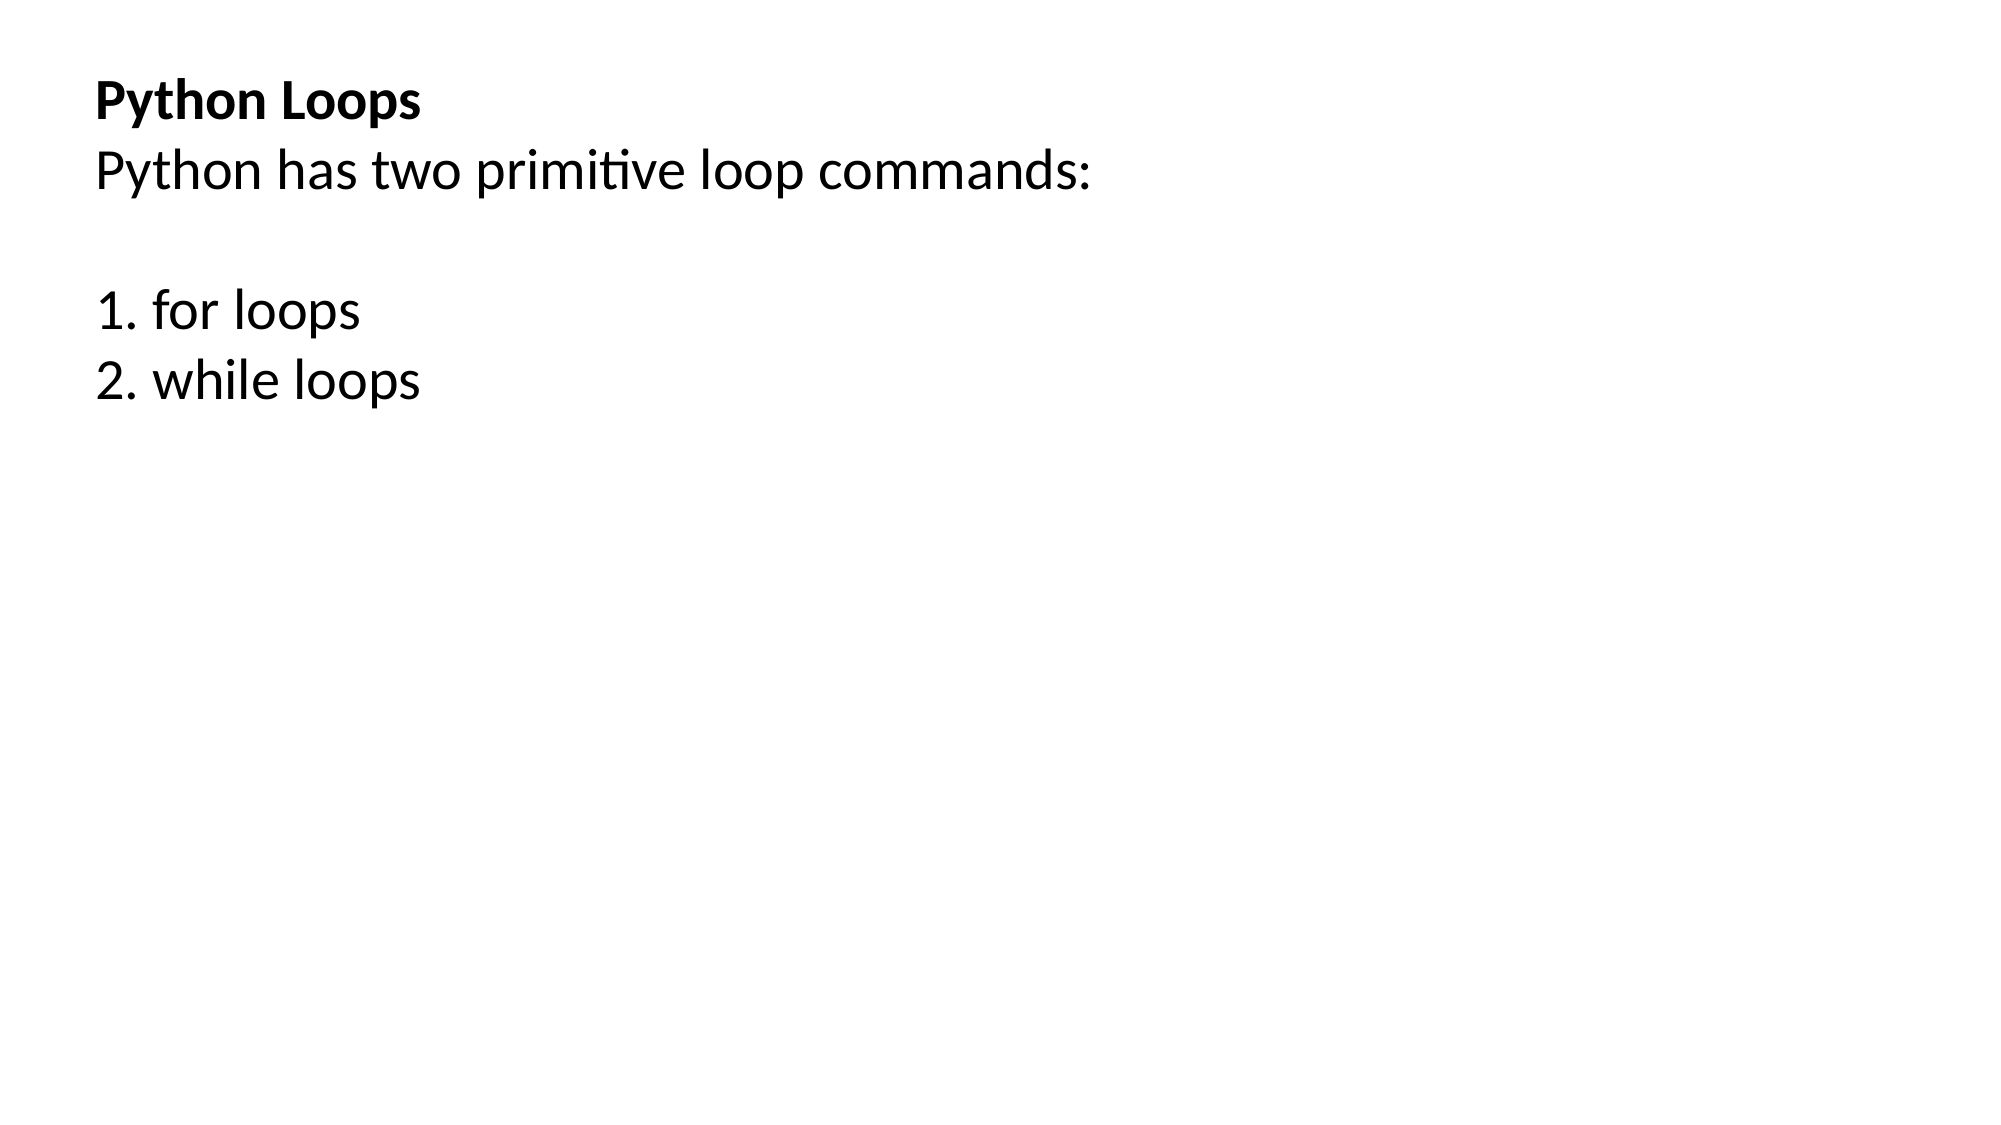

Python Loops
Python has two primitive loop commands:

1. for loops
2. while loops